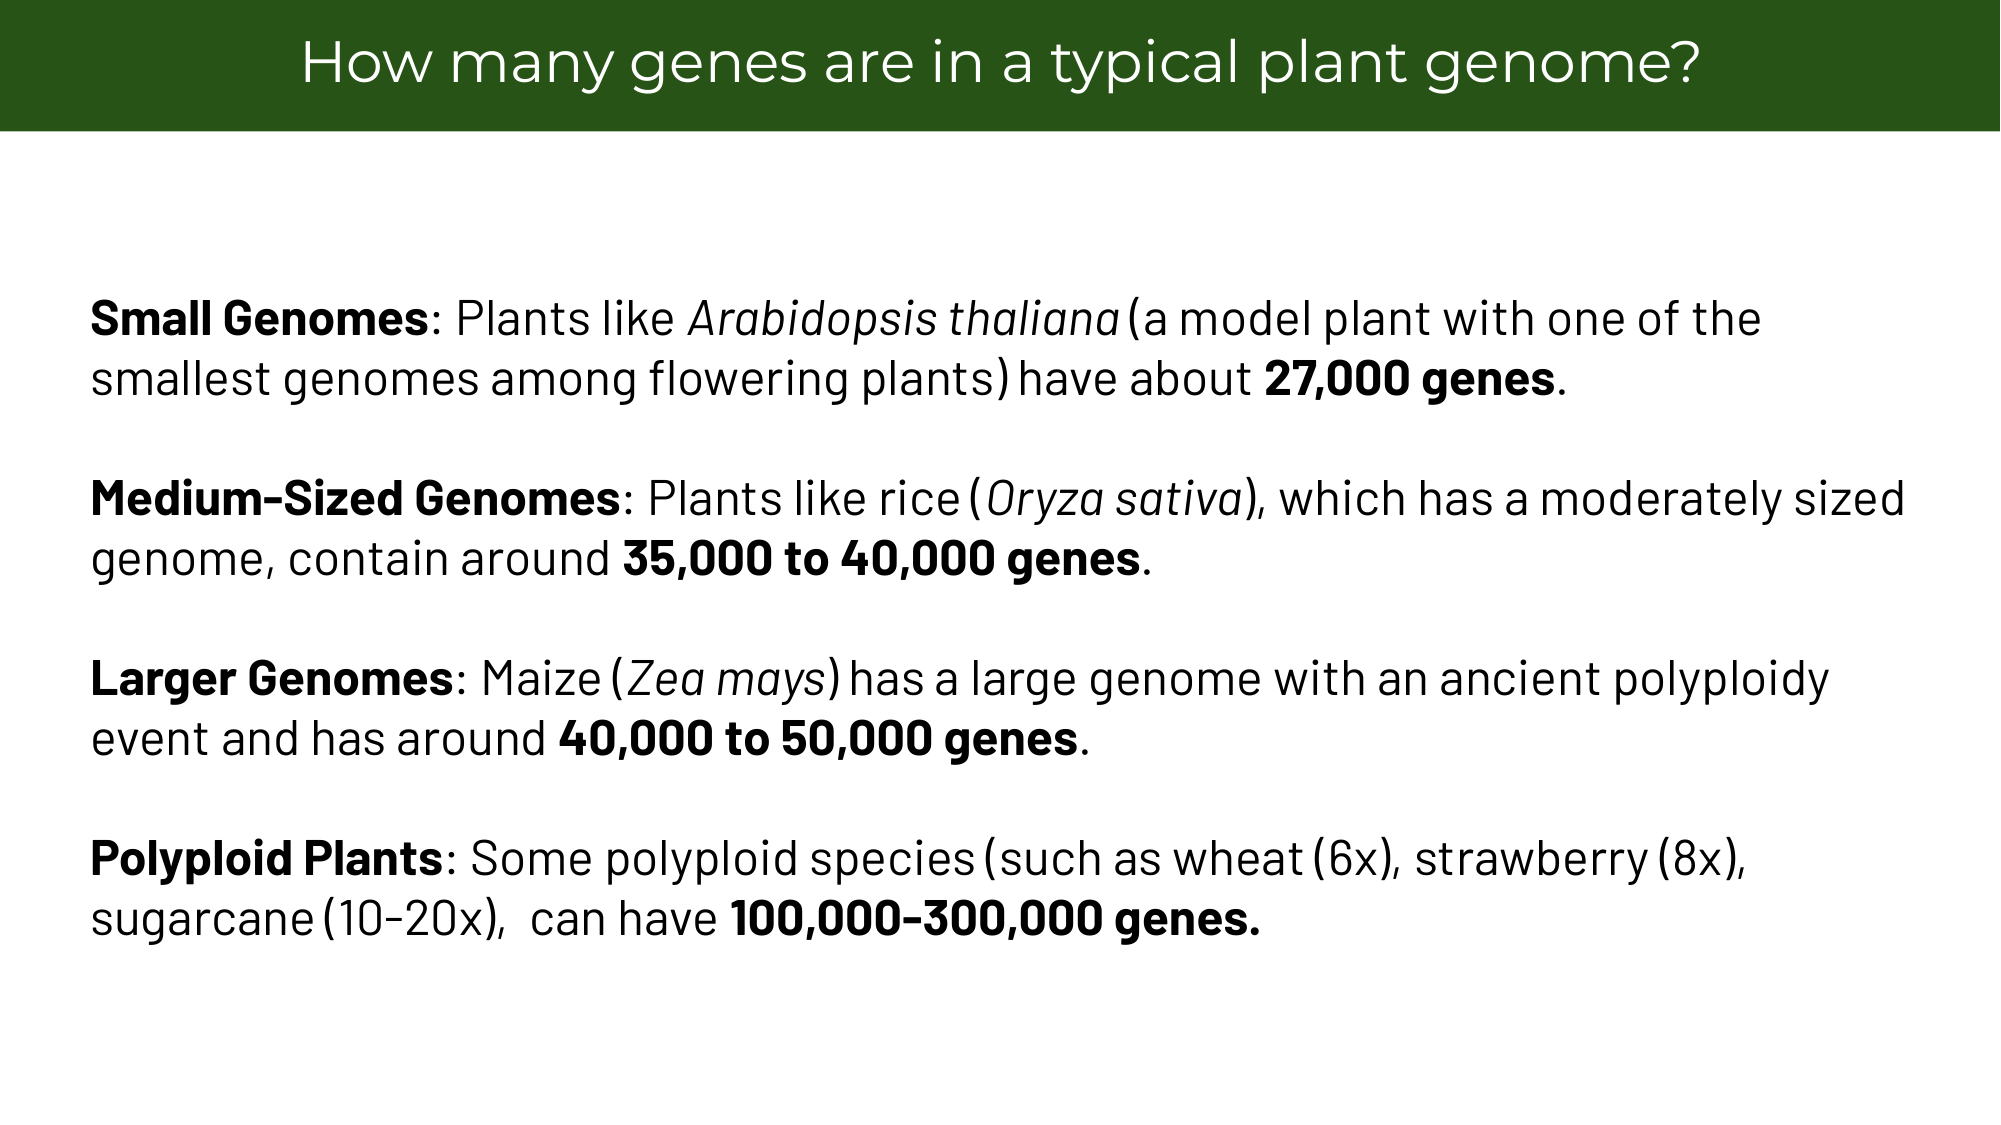

How many genes are in a typical plant genome?
Small Genomes: Plants like Arabidopsis thaliana (a model plant with one of the smallest genomes among flowering plants) have about 27,000 genes.

Medium-Sized Genomes: Plants like rice (Oryza sativa), which has a moderately sized genome, contain around 35,000 to 40,000 genes.

Larger Genomes: Maize (Zea mays) has a large genome with an ancient polyploidy event and has around 40,000 to 50,000 genes.

Polyploid Plants: Some polyploid species (such as wheat (6x), strawberry (8x), sugarcane (10-20x),  can have 100,000-300,000 genes.